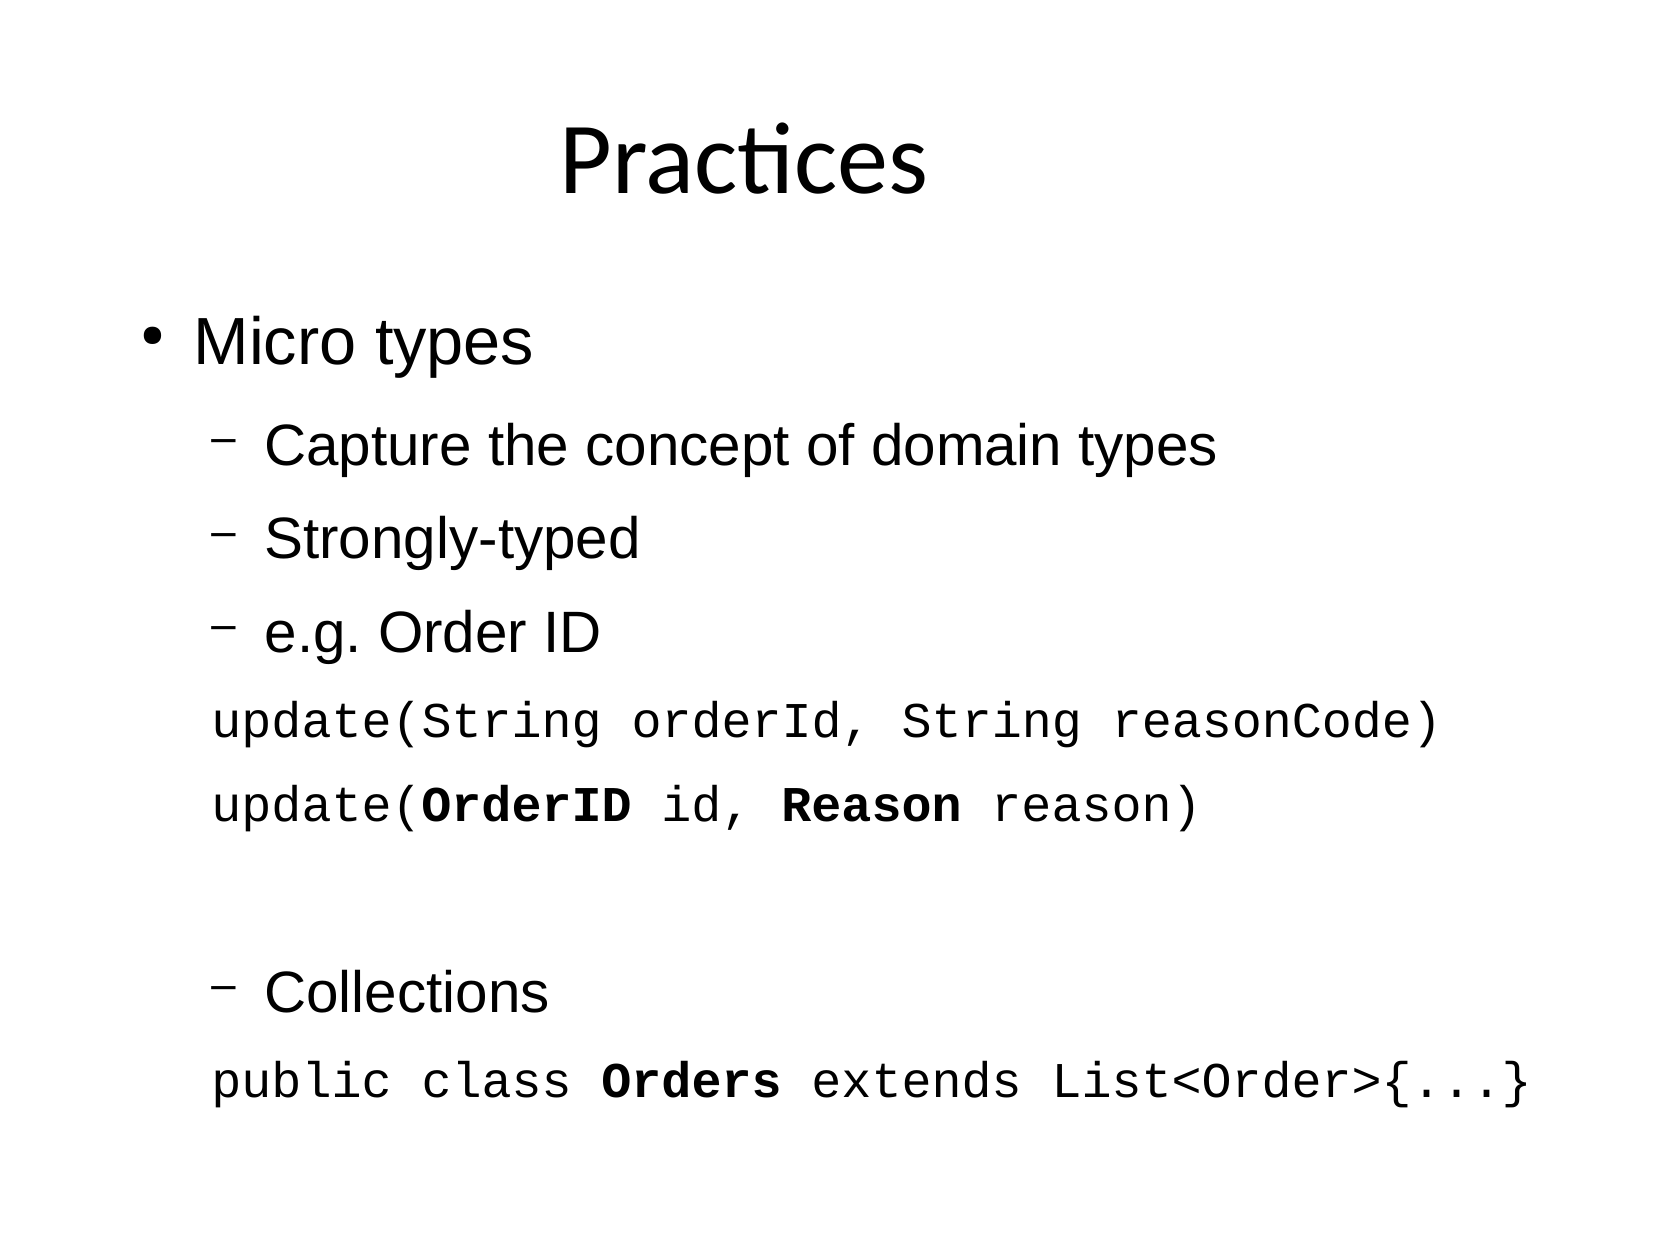

Practices
Micro types
Capture the concept of domain types
Strongly-typed
e.g. Order ID
update(String orderId, String reasonCode)
update(OrderID id, Reason reason)

Collections
public class Orders extends List<Order>{...}